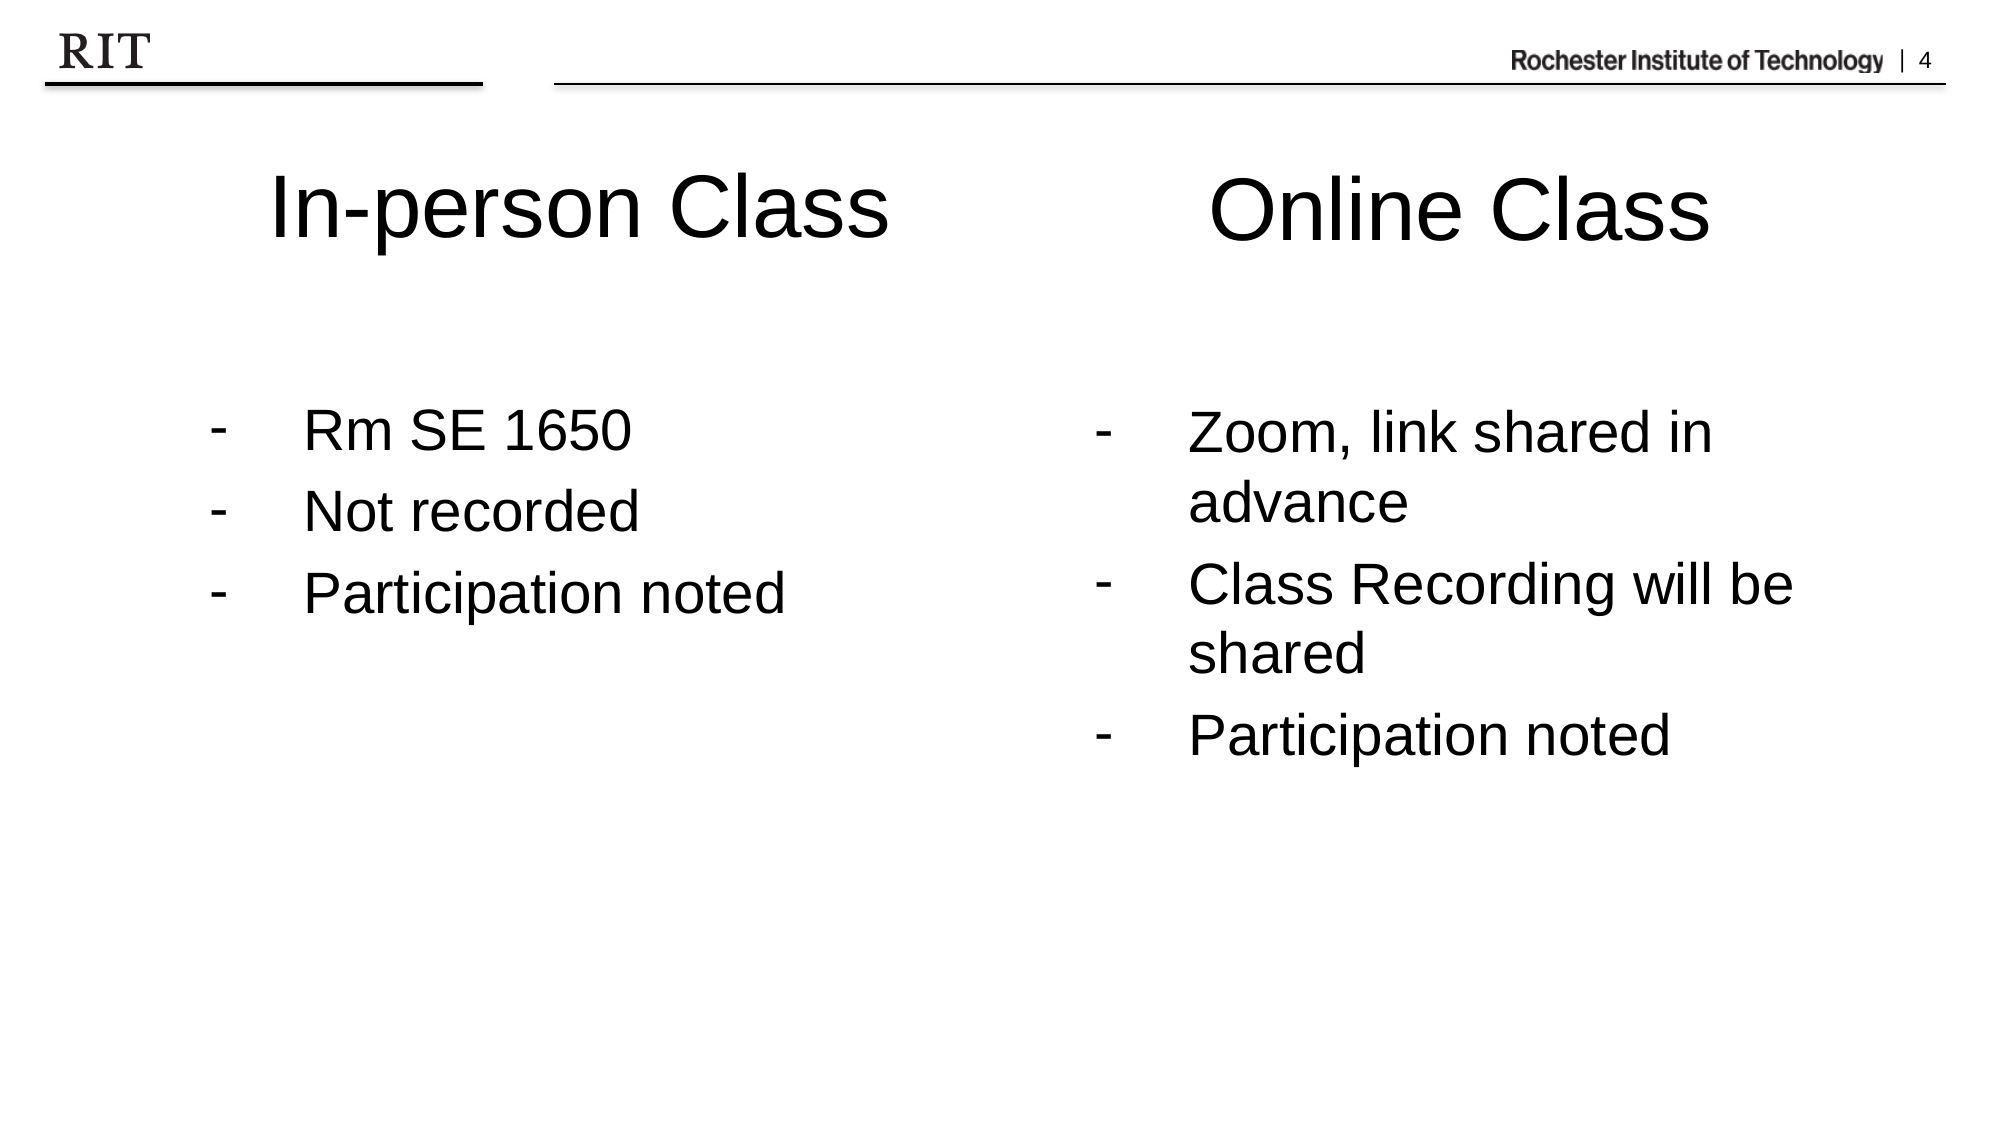

In-person Class

Rm SE 1650
Not recorded
Participation noted
Online Class

Zoom, link shared in advance
Class Recording will be shared
Participation noted